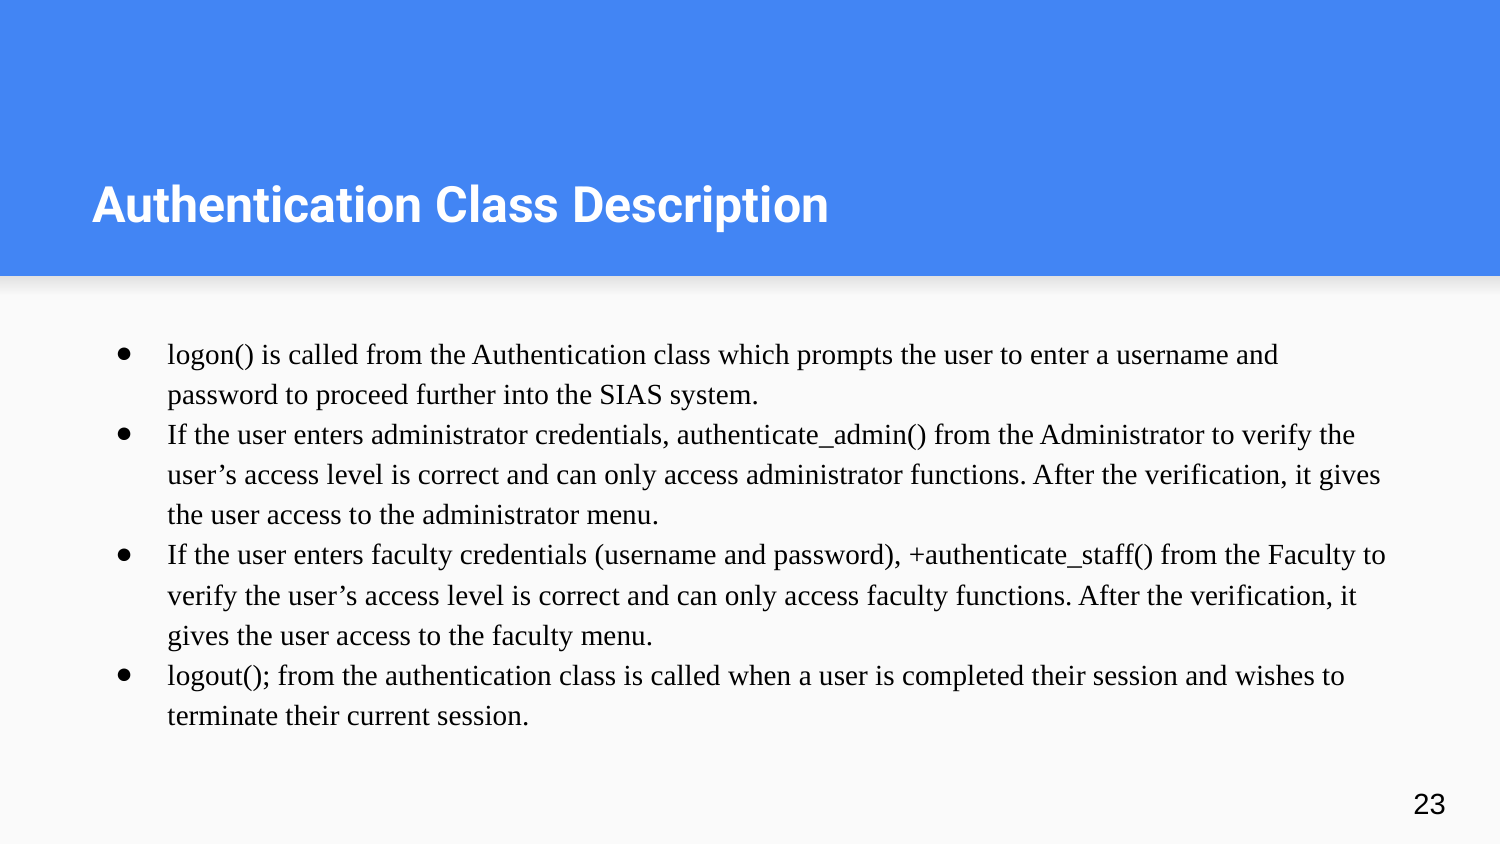

# Authentication Class Description
logon() is called from the Authentication class which prompts the user to enter a username and password to proceed further into the SIAS system.
If the user enters administrator credentials, authenticate_admin() from the Administrator to verify the user’s access level is correct and can only access administrator functions. After the verification, it gives the user access to the administrator menu.
If the user enters faculty credentials (username and password), +authenticate_staff() from the Faculty to verify the user’s access level is correct and can only access faculty functions. After the verification, it gives the user access to the faculty menu.
logout(); from the authentication class is called when a user is completed their session and wishes to terminate their current session.

23